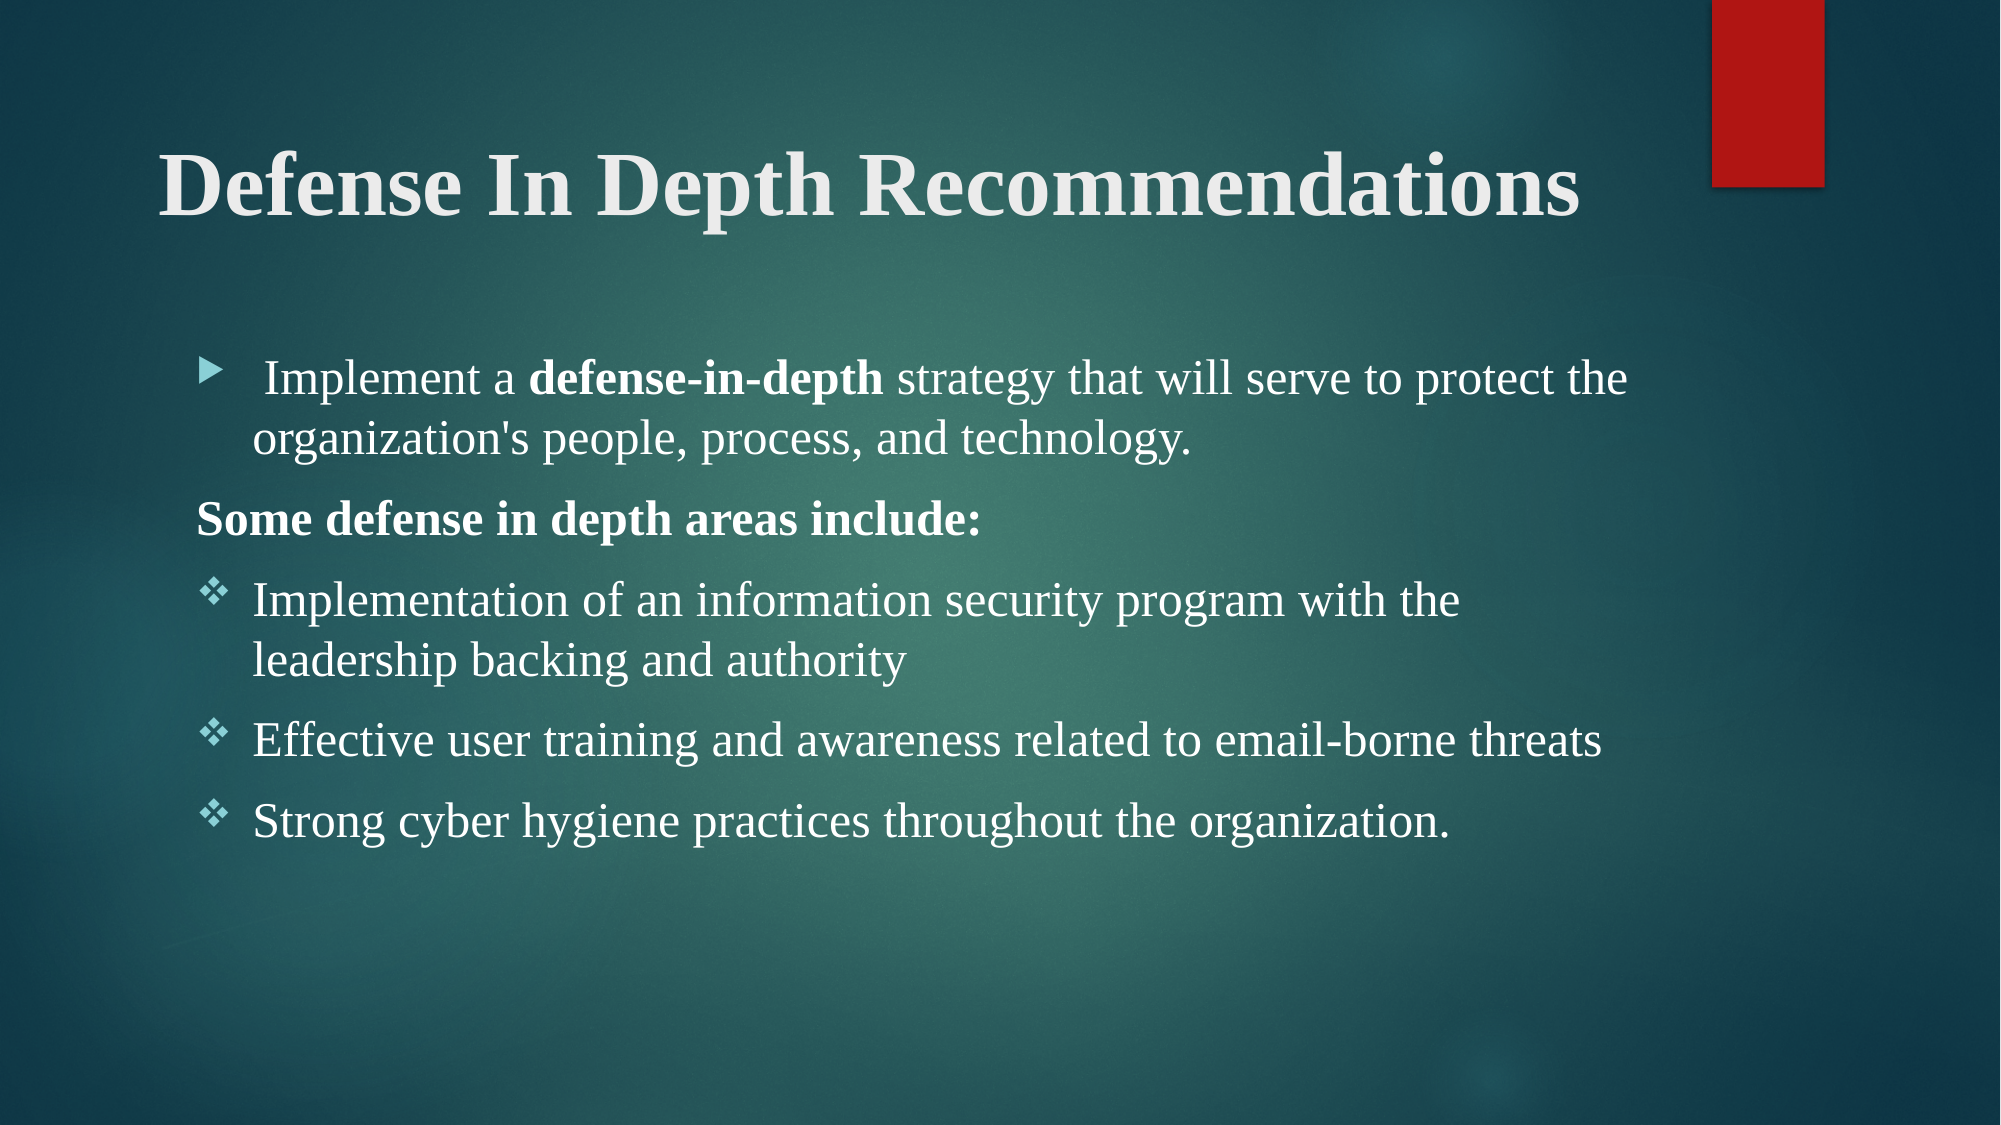

# Defense In Depth Recommendations
 Implement a defense-in-depth strategy that will serve to protect the organization's people, process, and technology.
Some defense in depth areas include:
Implementation of an information security program with the leadership backing and authority
Effective user training and awareness related to email-borne threats
Strong cyber hygiene practices throughout the organization.